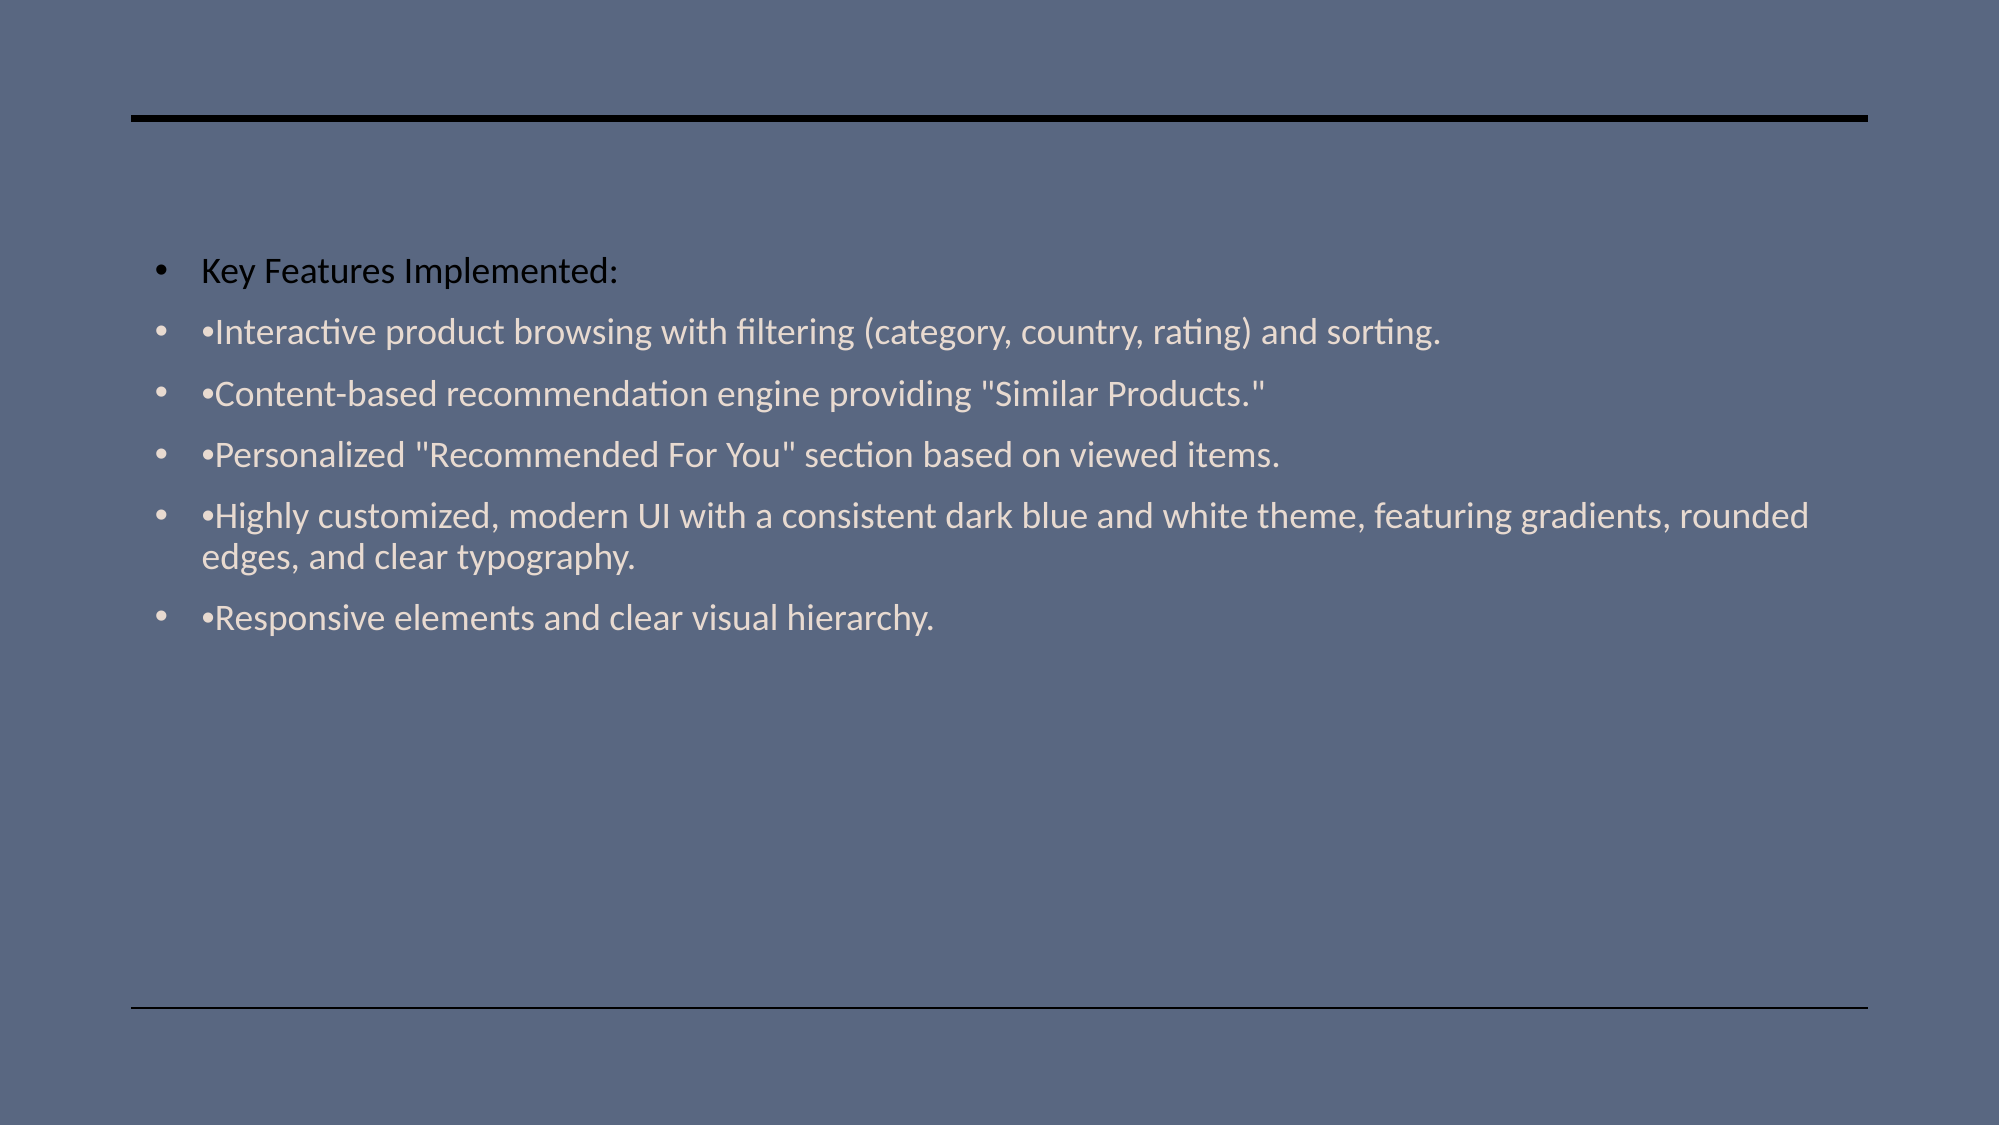

Key Features Implemented:
•Interactive product browsing with filtering (category, country, rating) and sorting.
•Content-based recommendation engine providing "Similar Products."
•Personalized "Recommended For You" section based on viewed items.
•Highly customized, modern UI with a consistent dark blue and white theme, featuring gradients, rounded edges, and clear typography.
•Responsive elements and clear visual hierarchy.